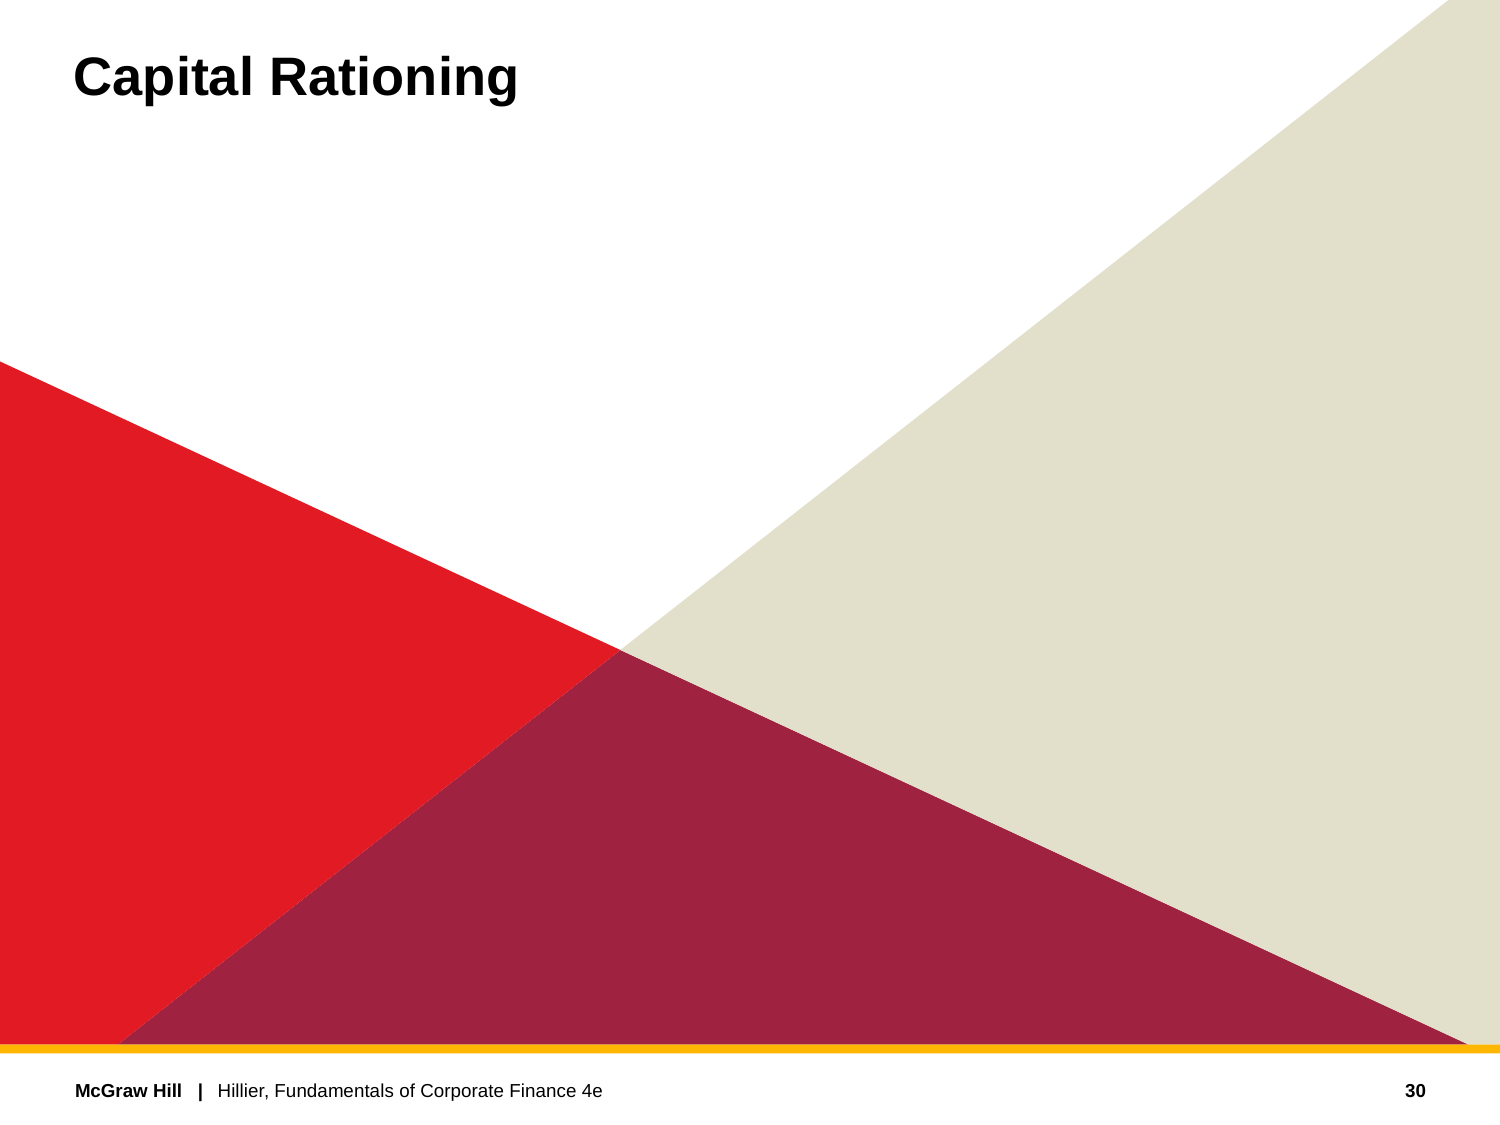

# Capital Rationing
30
Hillier, Fundamentals of Corporate Finance 4e